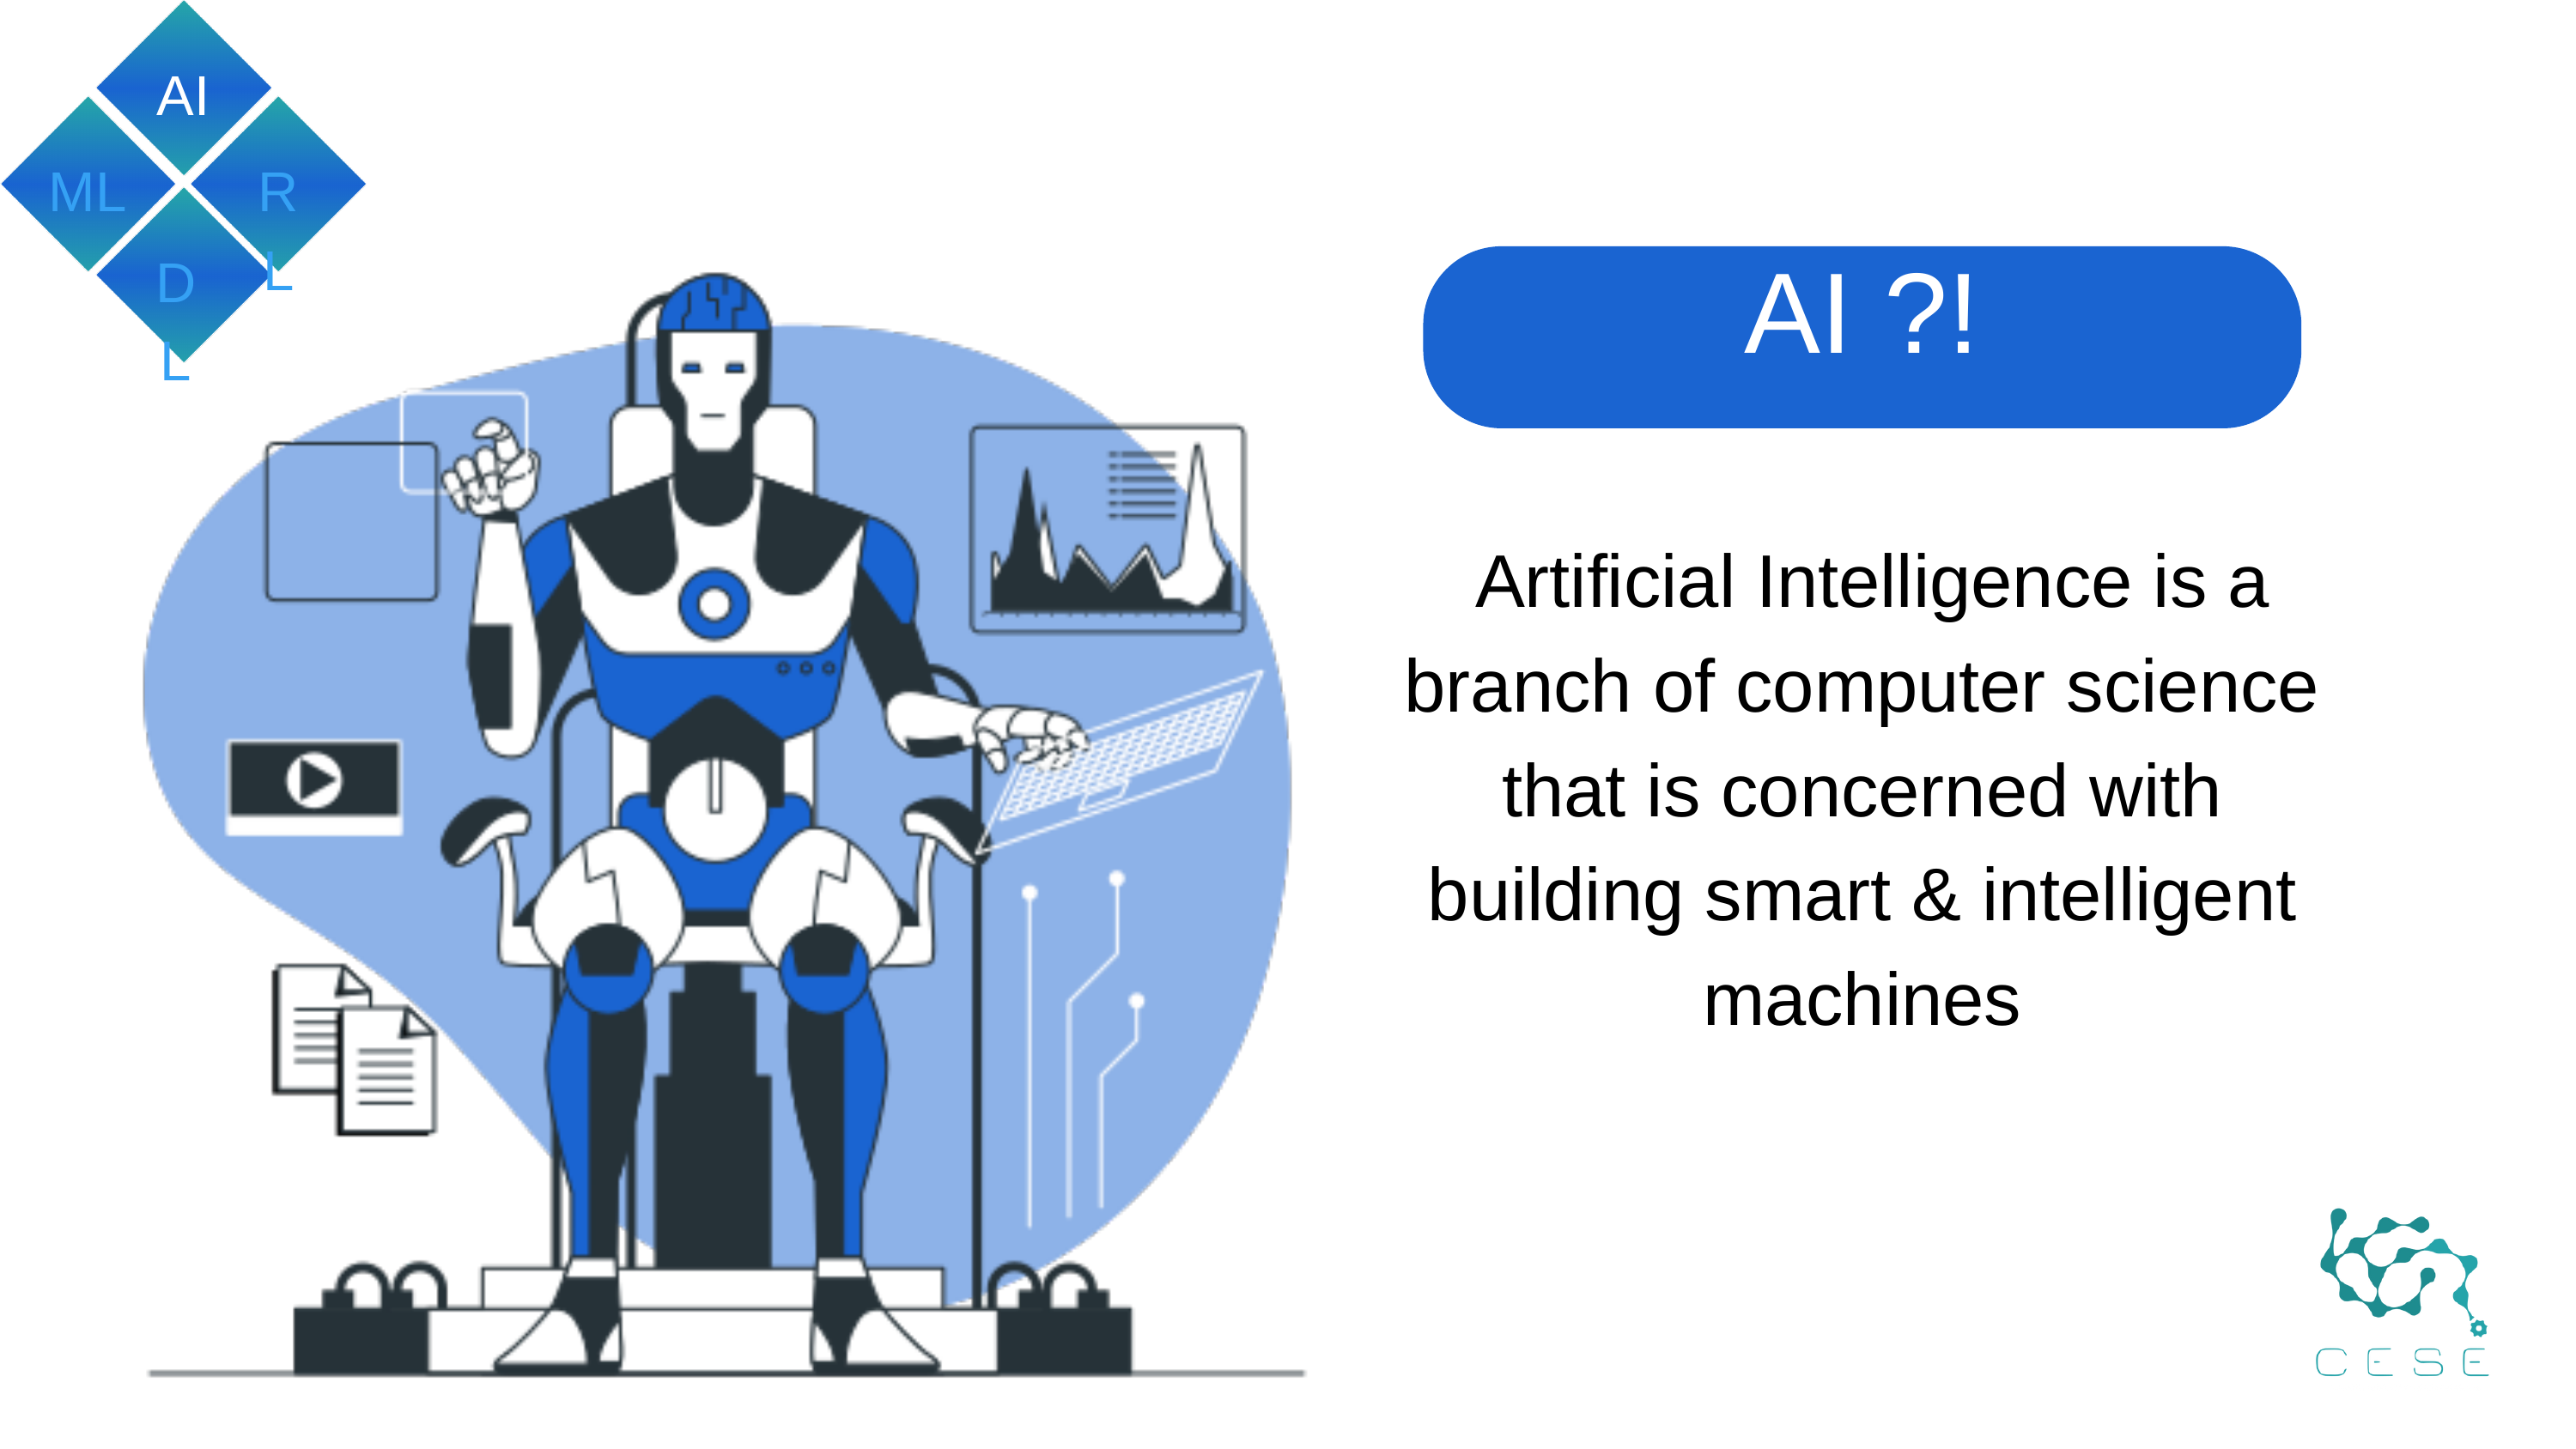

AI

ML
RL

DL

AI ?!
 Artificial Intelligence is a branch of computer science that is concerned with building smart & intelligent machines